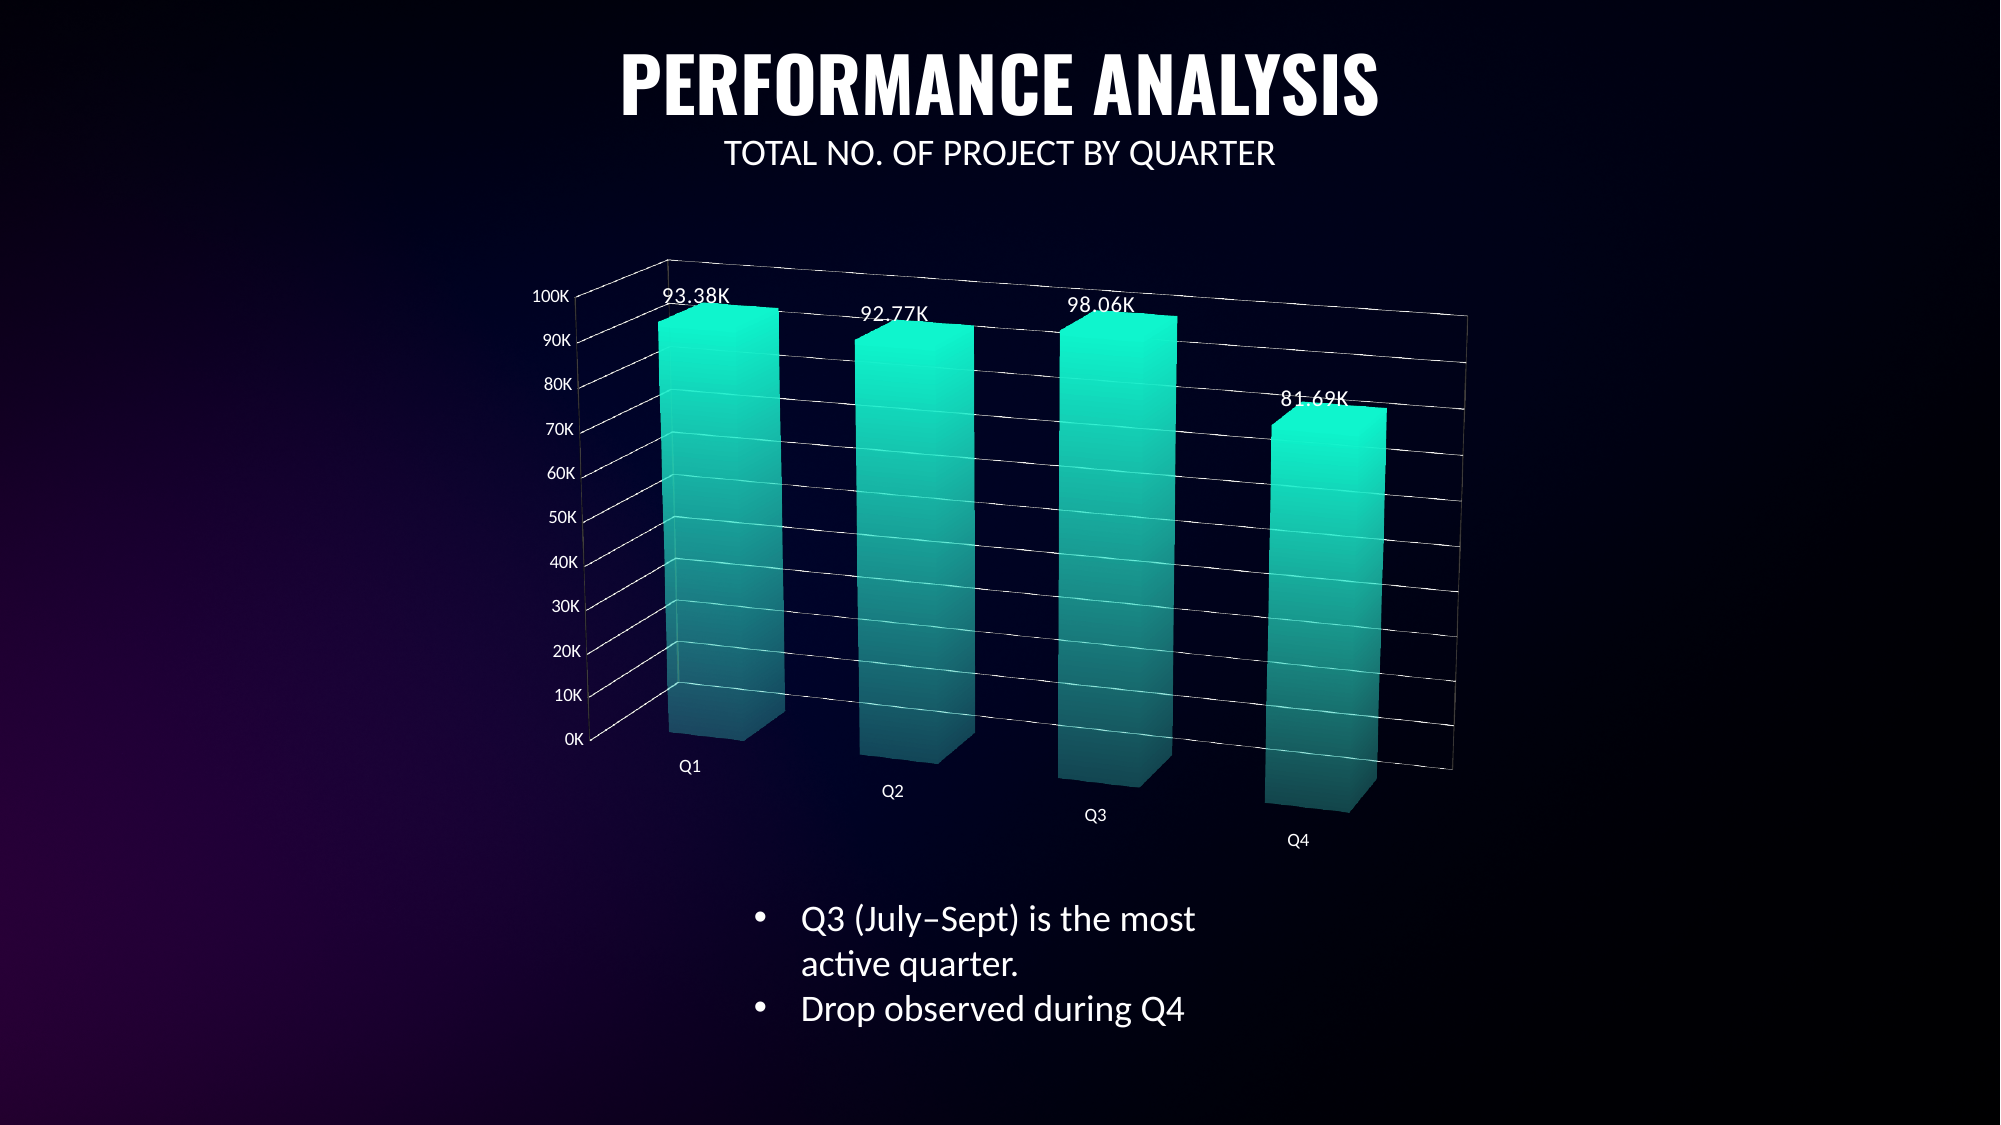

PERFORMANCE ANALYSIS
TOTAL NO. OF PROJECT BY QUARTER

[unsupported chart]

Q3 (July–Sept) is the most active quarter.
Drop observed during Q4